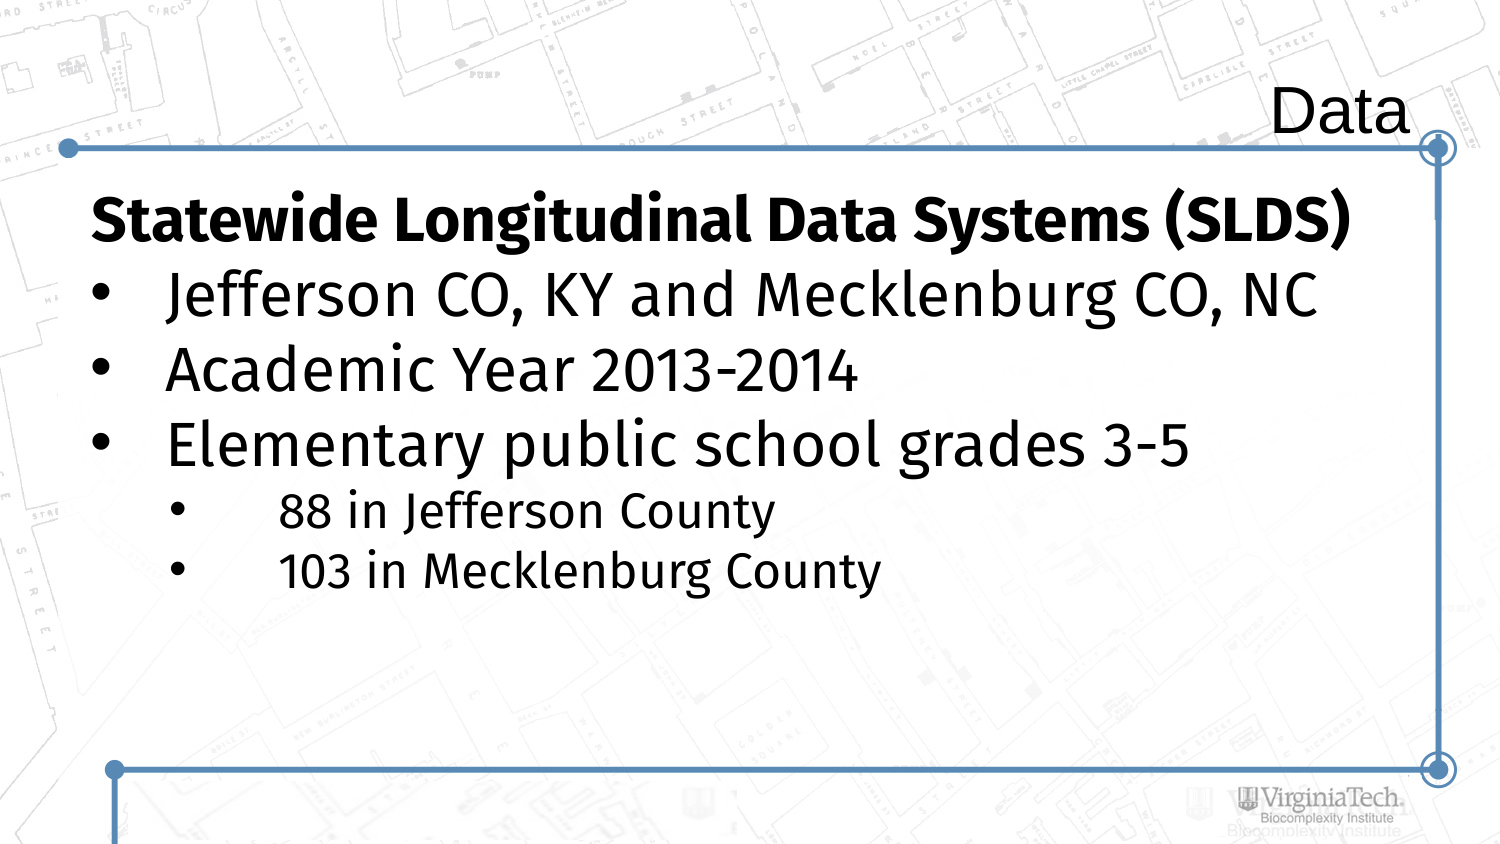

# Data
Statewide Longitudinal Data Systems (SLDS)
Jefferson CO, KY and Mecklenburg CO, NC
Academic Year 2013-2014
Elementary public school grades 3-5
88 in Jefferson County
103 in Mecklenburg County